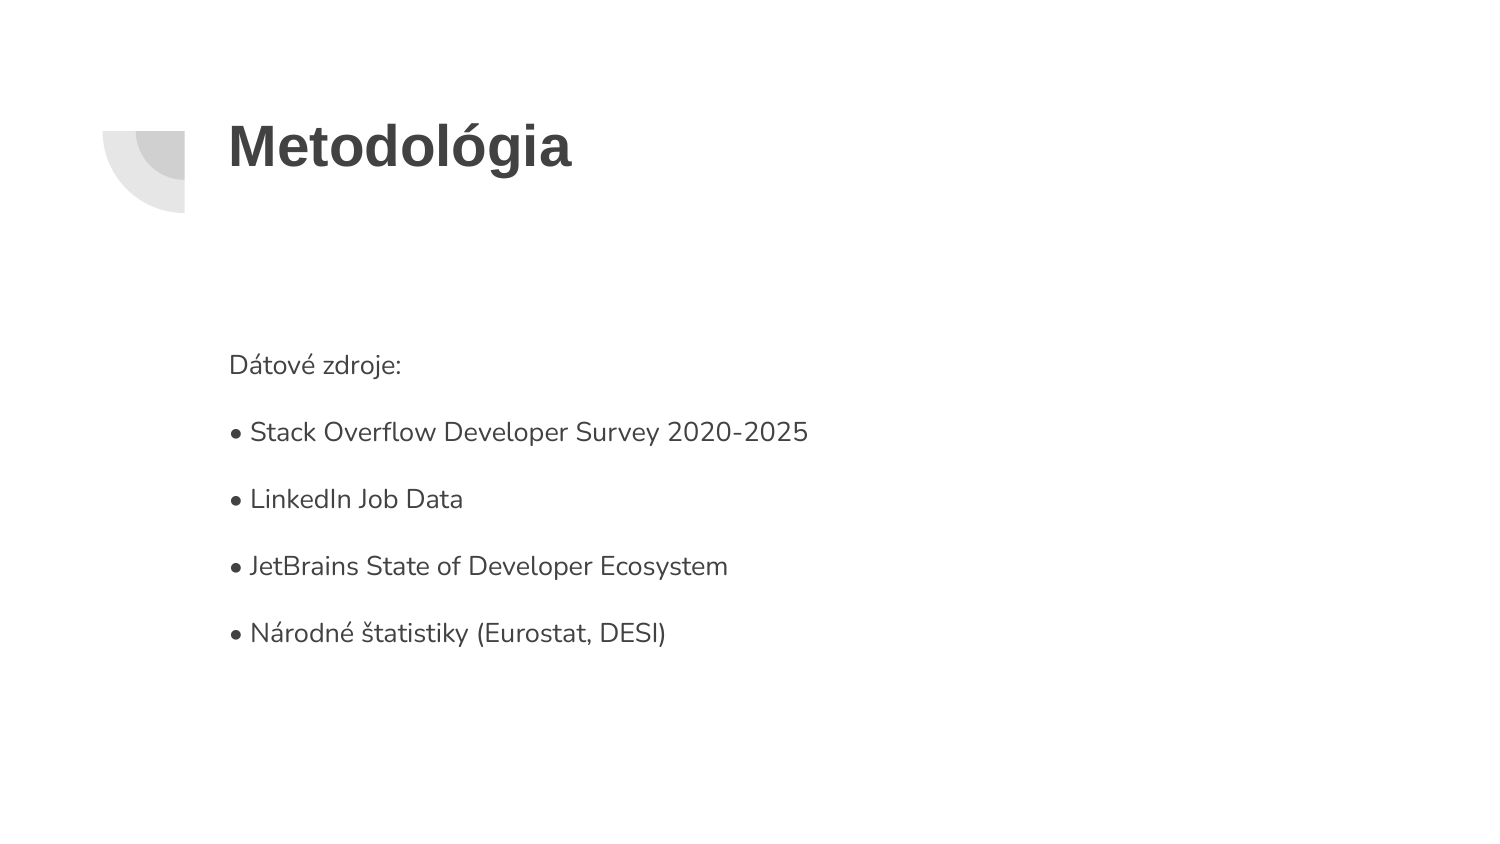

# Metodológia
Dátové zdroje:
• Stack Overflow Developer Survey 2020-2025
• LinkedIn Job Data
• JetBrains State of Developer Ecosystem
• Národné štatistiky (Eurostat, DESI)